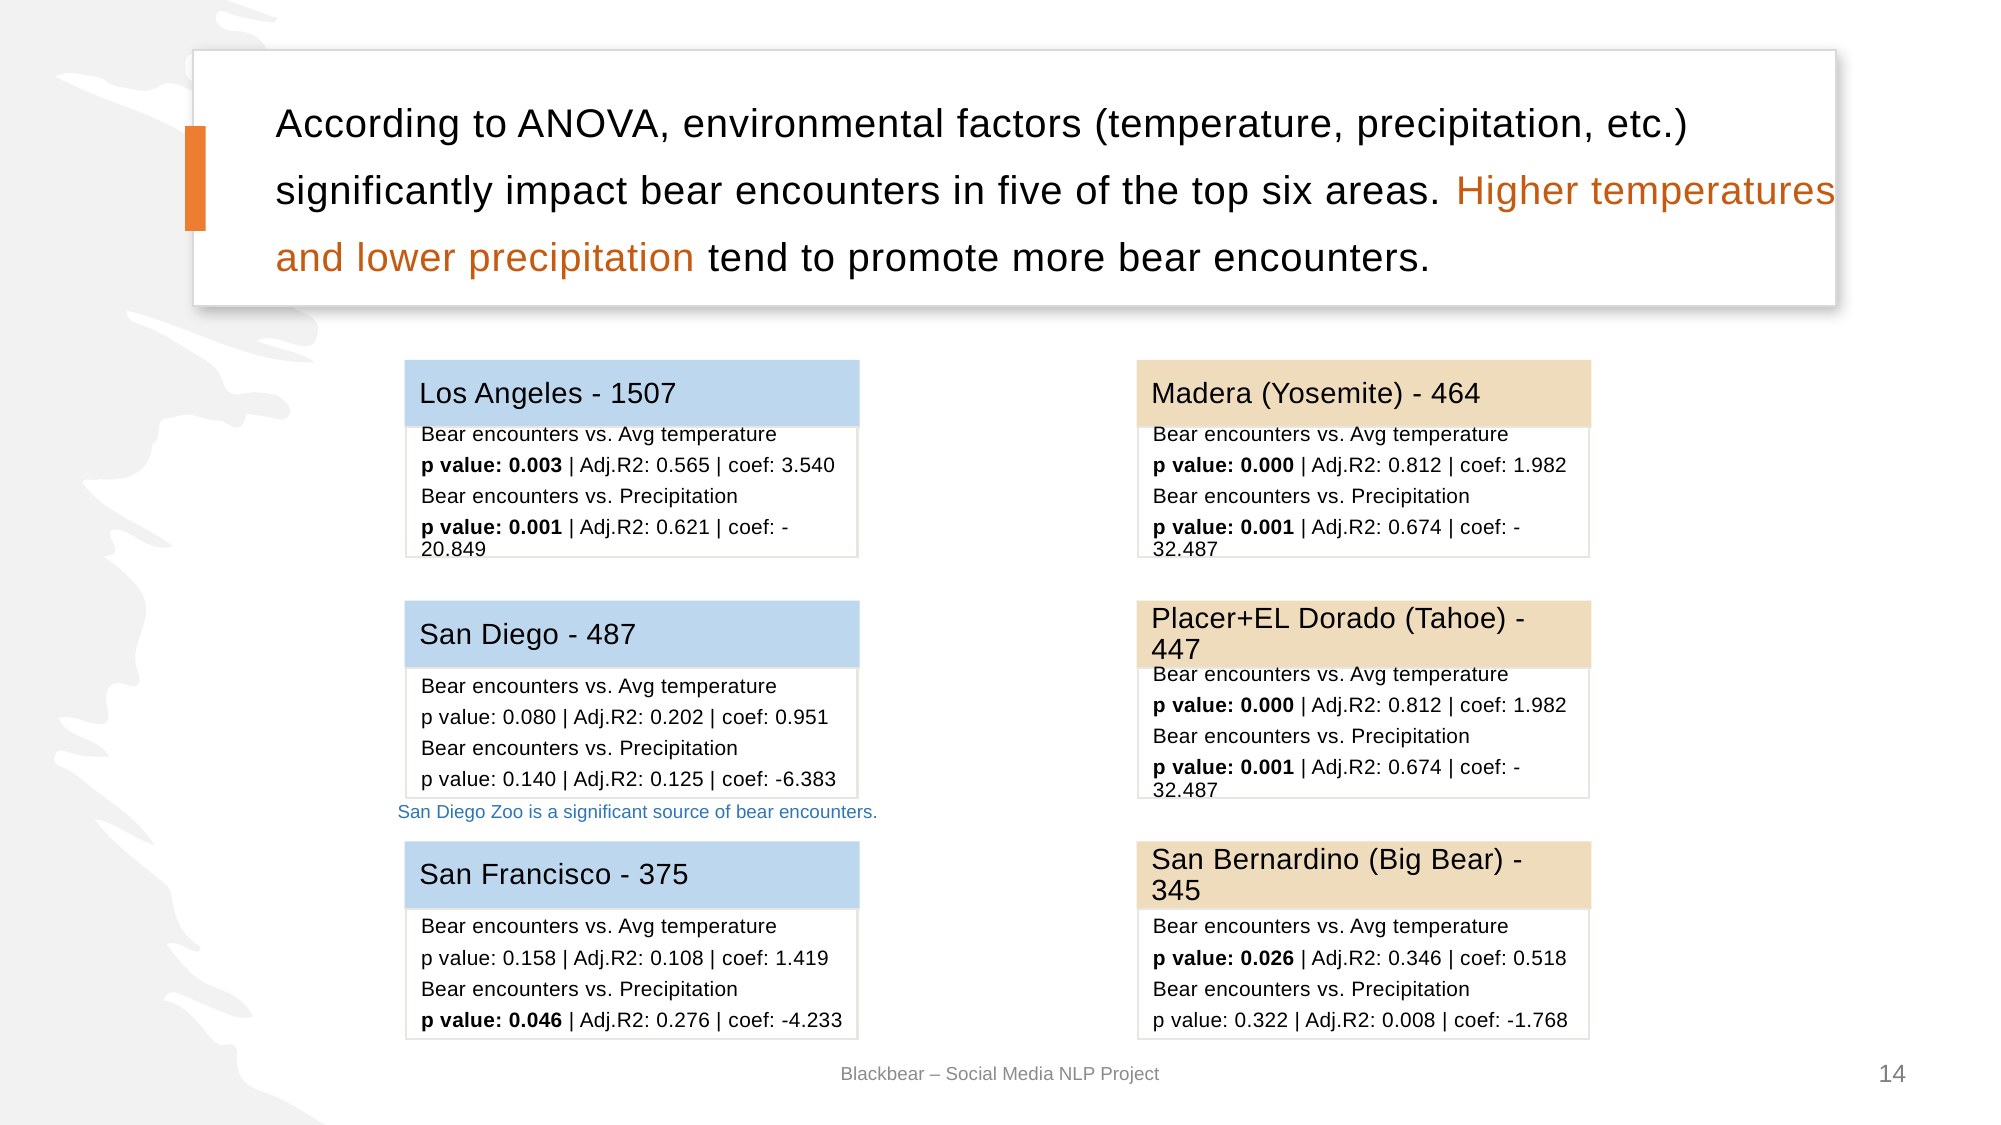

According to ANOVA, environmental factors (temperature, precipitation, etc.) significantly impact bear encounters in five of the top six areas. Higher temperatures and lower precipitation tend to promote more bear encounters.

Los Angeles - 1507
Bear encounters vs. Avg temperature
p value: 0.003 | Adj.R2: 0.565 | coef: 3.540
Bear encounters vs. Precipitation
p value: 0.001 | Adj.R2: 0.621 | coef: -20.849
Madera (Yosemite) - 464
Bear encounters vs. Avg temperature
p value: 0.000 | Adj.R2: 0.812 | coef: 1.982
Bear encounters vs. Precipitation
p value: 0.001 | Adj.R2: 0.674 | coef: -32.487
San Diego - 487
Bear encounters vs. Avg temperature
p value: 0.080 | Adj.R2: 0.202 | coef: 0.951
Bear encounters vs. Precipitation
p value: 0.140 | Adj.R2: 0.125 | coef: -6.383
Placer+EL Dorado (Tahoe) - 447
Bear encounters vs. Avg temperature
p value: 0.000 | Adj.R2: 0.812 | coef: 1.982
Bear encounters vs. Precipitation
p value: 0.001 | Adj.R2: 0.674 | coef: -32.487
San Diego Zoo is a significant source of bear encounters.
San Francisco - 375
Bear encounters vs. Avg temperature
p value: 0.158 | Adj.R2: 0.108 | coef: 1.419
Bear encounters vs. Precipitation
p value: 0.046 | Adj.R2: 0.276 | coef: -4.233
San Bernardino (Big Bear) - 345
Bear encounters vs. Avg temperature
p value: 0.026 | Adj.R2: 0.346 | coef: 0.518
Bear encounters vs. Precipitation
p value: 0.322 | Adj.R2: 0.008 | coef: -1.768
Blackbear – Social Media NLP Project
14